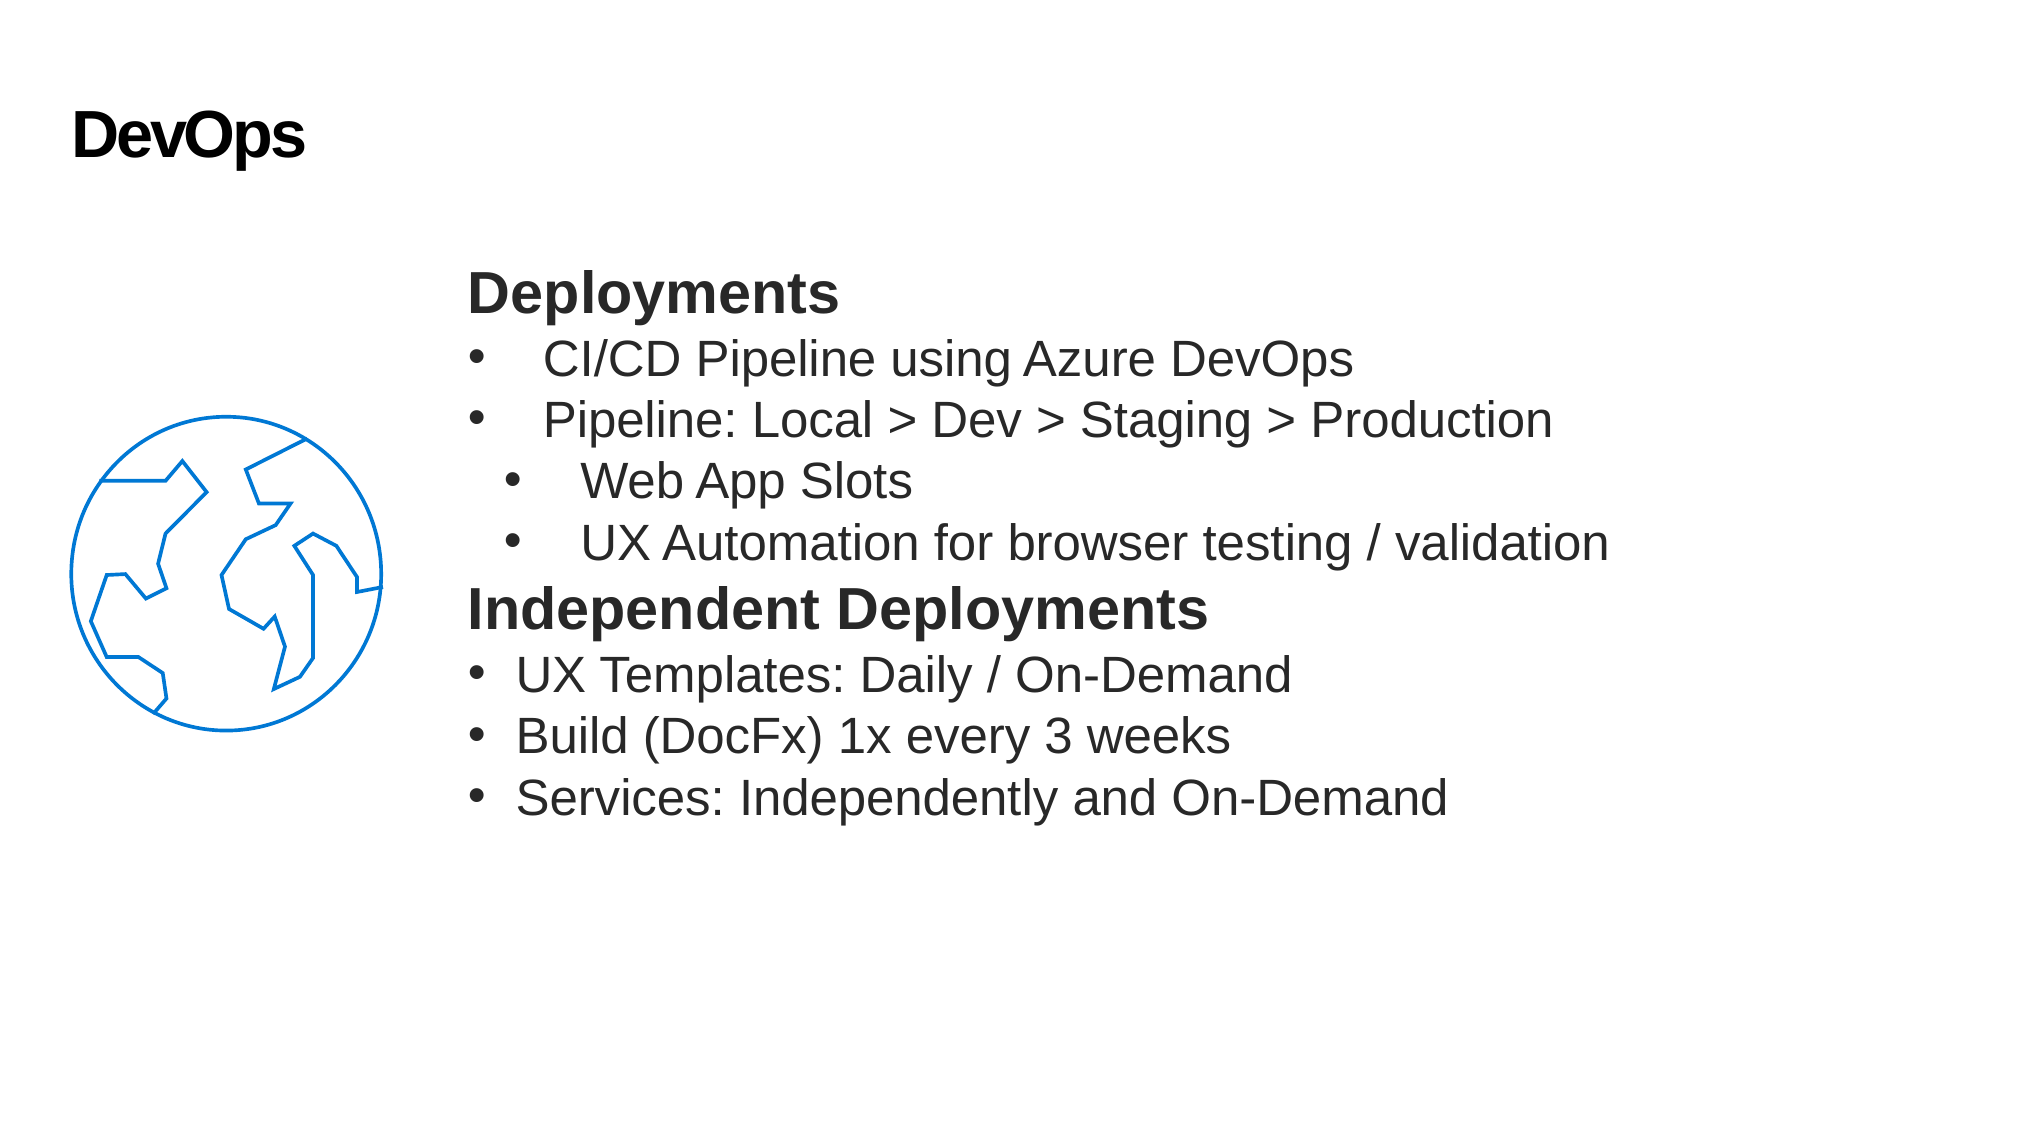

# DevOps
Deployments
CI/CD Pipeline using Azure DevOps
Pipeline: Local > Dev > Staging > Production
Web App Slots
UX Automation for browser testing / validation
Independent Deployments
UX Templates: Daily / On-Demand
Build (DocFx) 1x every 3 weeks
Services: Independently and On-Demand